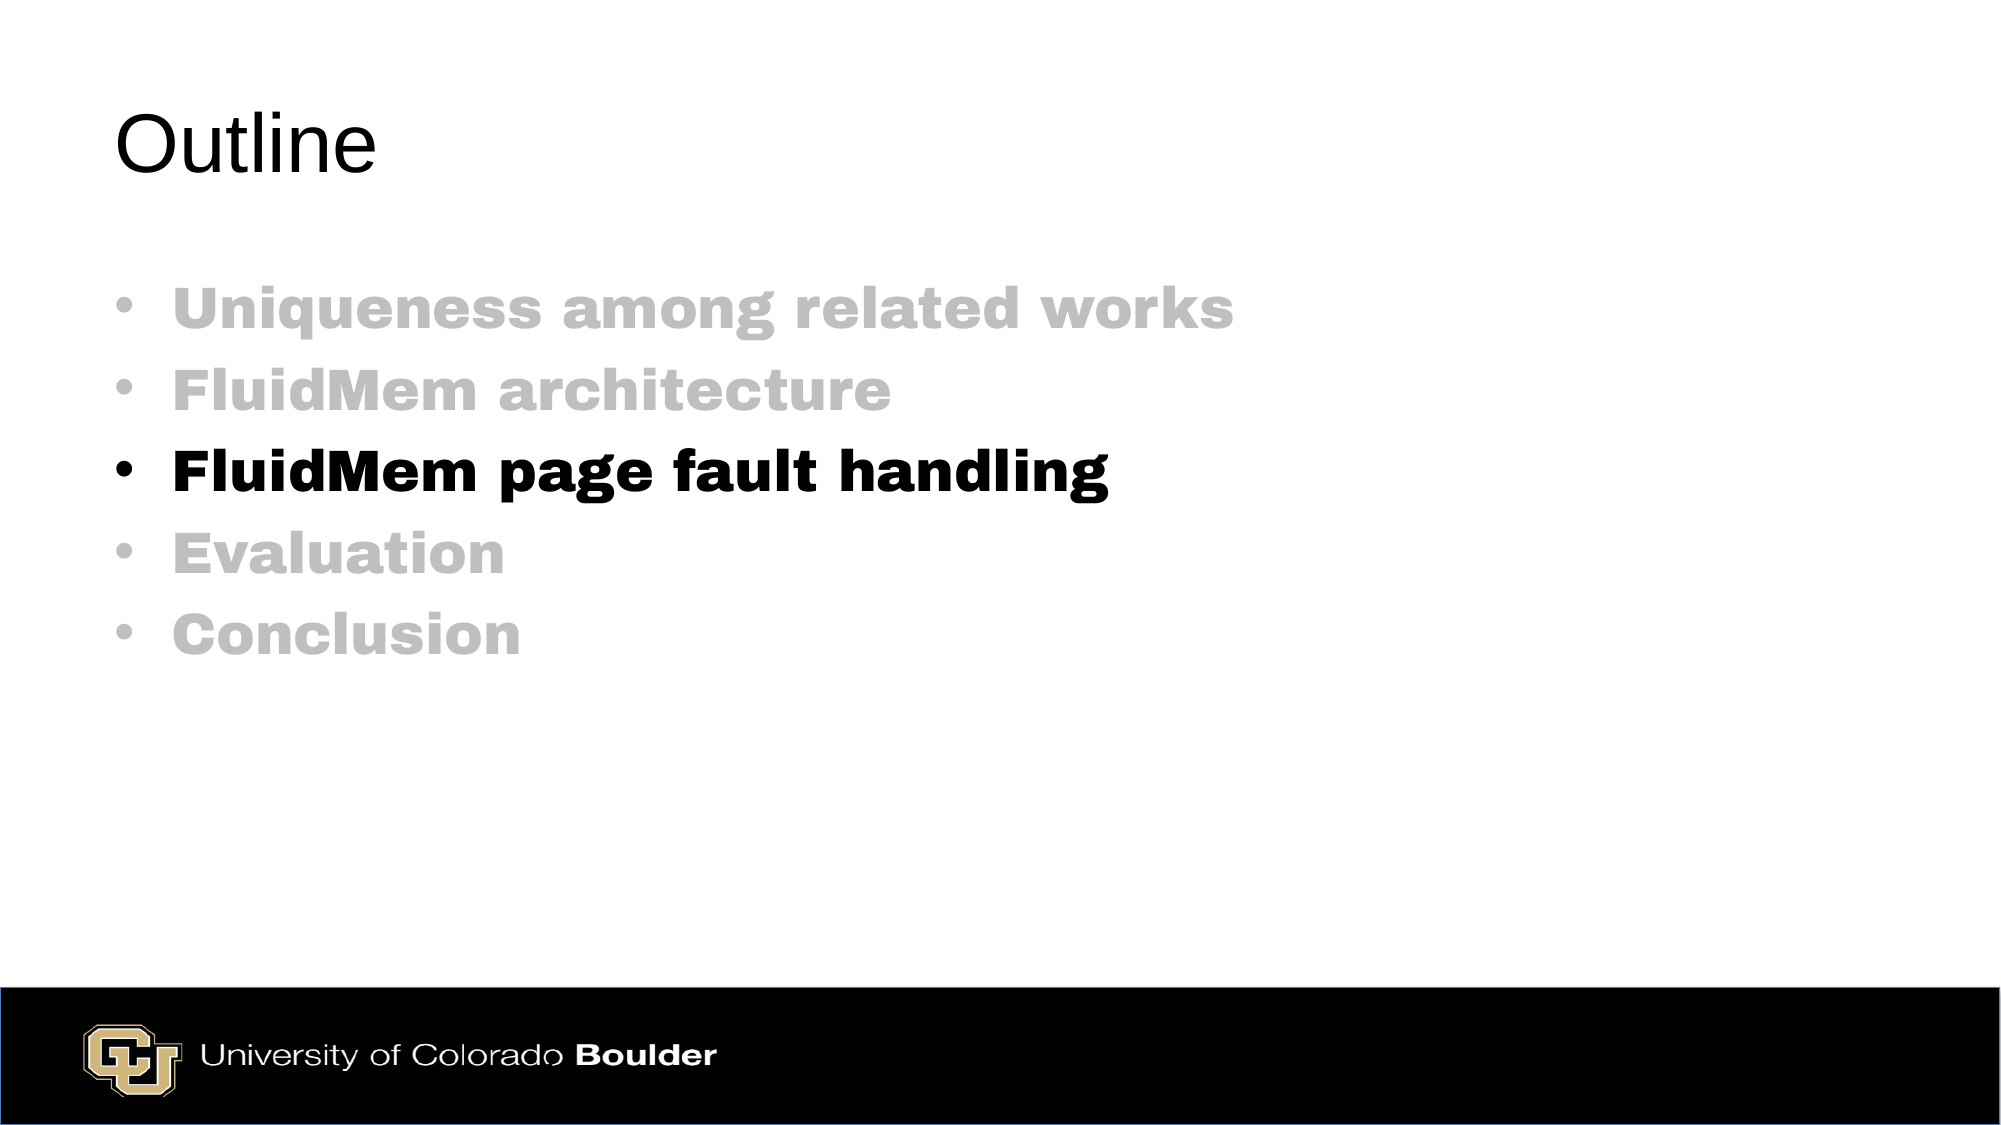

# Outline
Uniqueness among related works
FluidMem architecture
FluidMem page fault handling
Evaluation
Conclusion